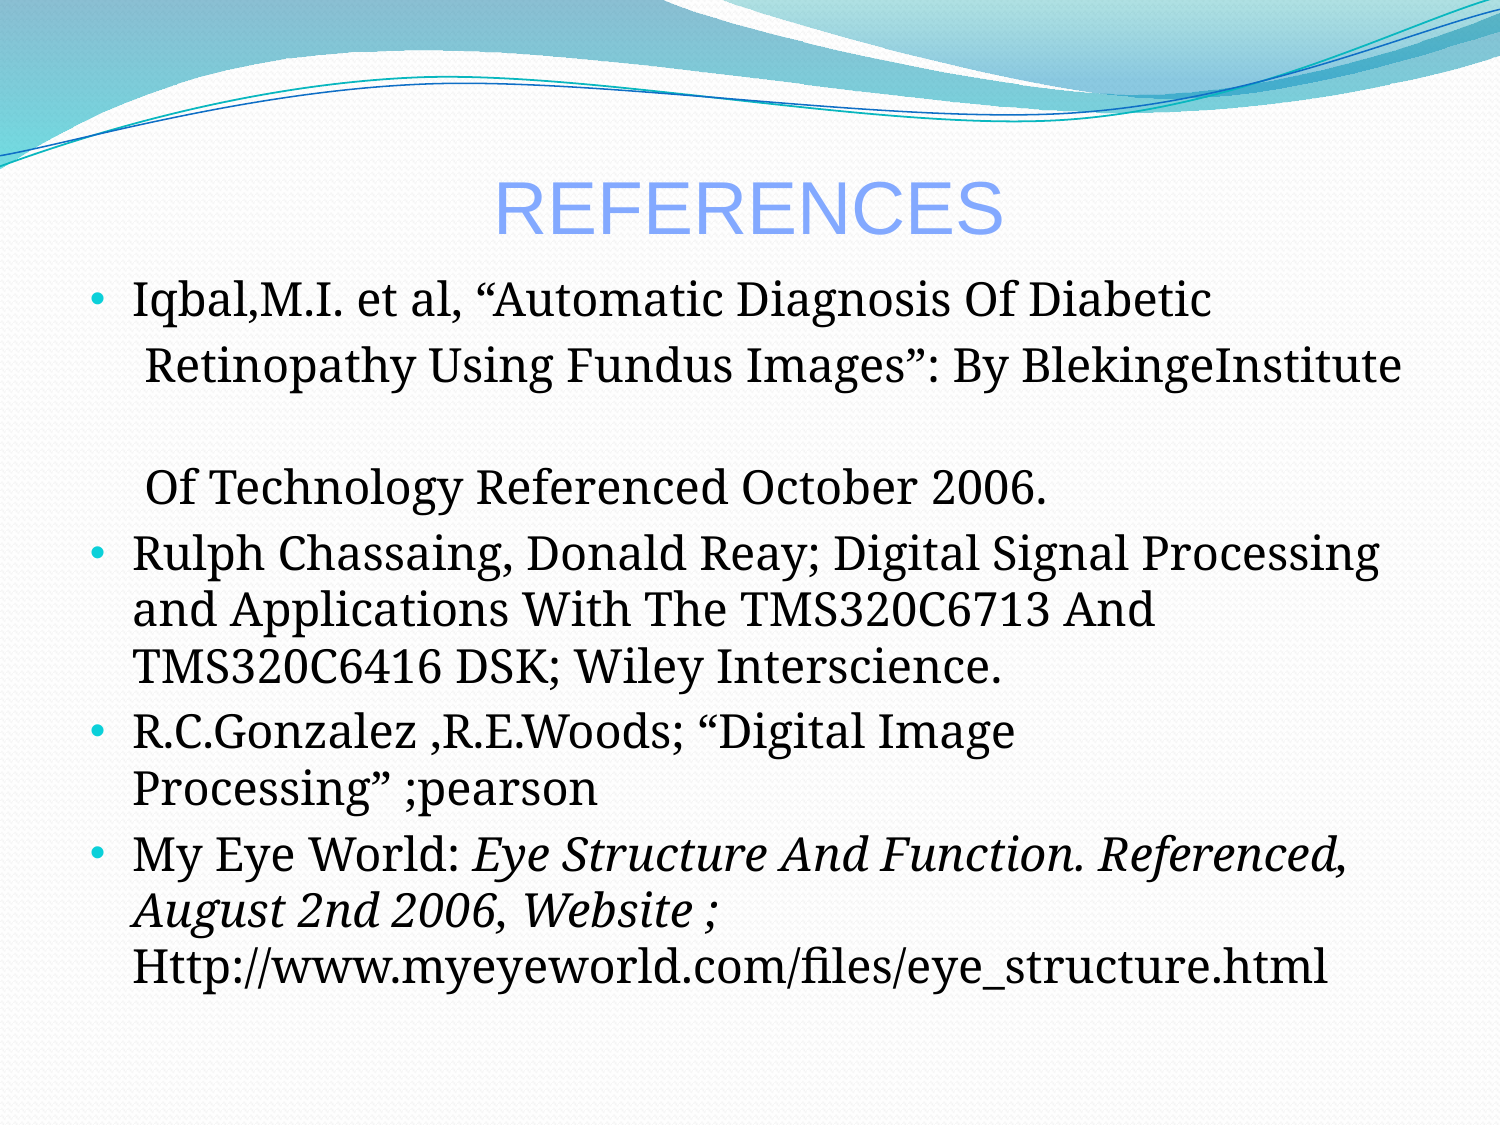

# REFERENCES
Iqbal,M.I. et al, “Automatic Diagnosis Of Diabetic
    Retinopathy Using Fundus Images”: By BlekingeInstitute
    Of Technology Referenced October 2006.
Rulph Chassaing, Donald Reay; Digital Signal Processing and Applications With The TMS320C6713 And TMS320C6416 DSK; Wiley Interscience.
R.C.Gonzalez ,R.E.Woods; “Digital Image Processing” ;pearson
My Eye World: Eye Structure And Function. Referenced, August 2nd 2006, Website ; Http://www.myeyeworld.com/files/eye_structure.html